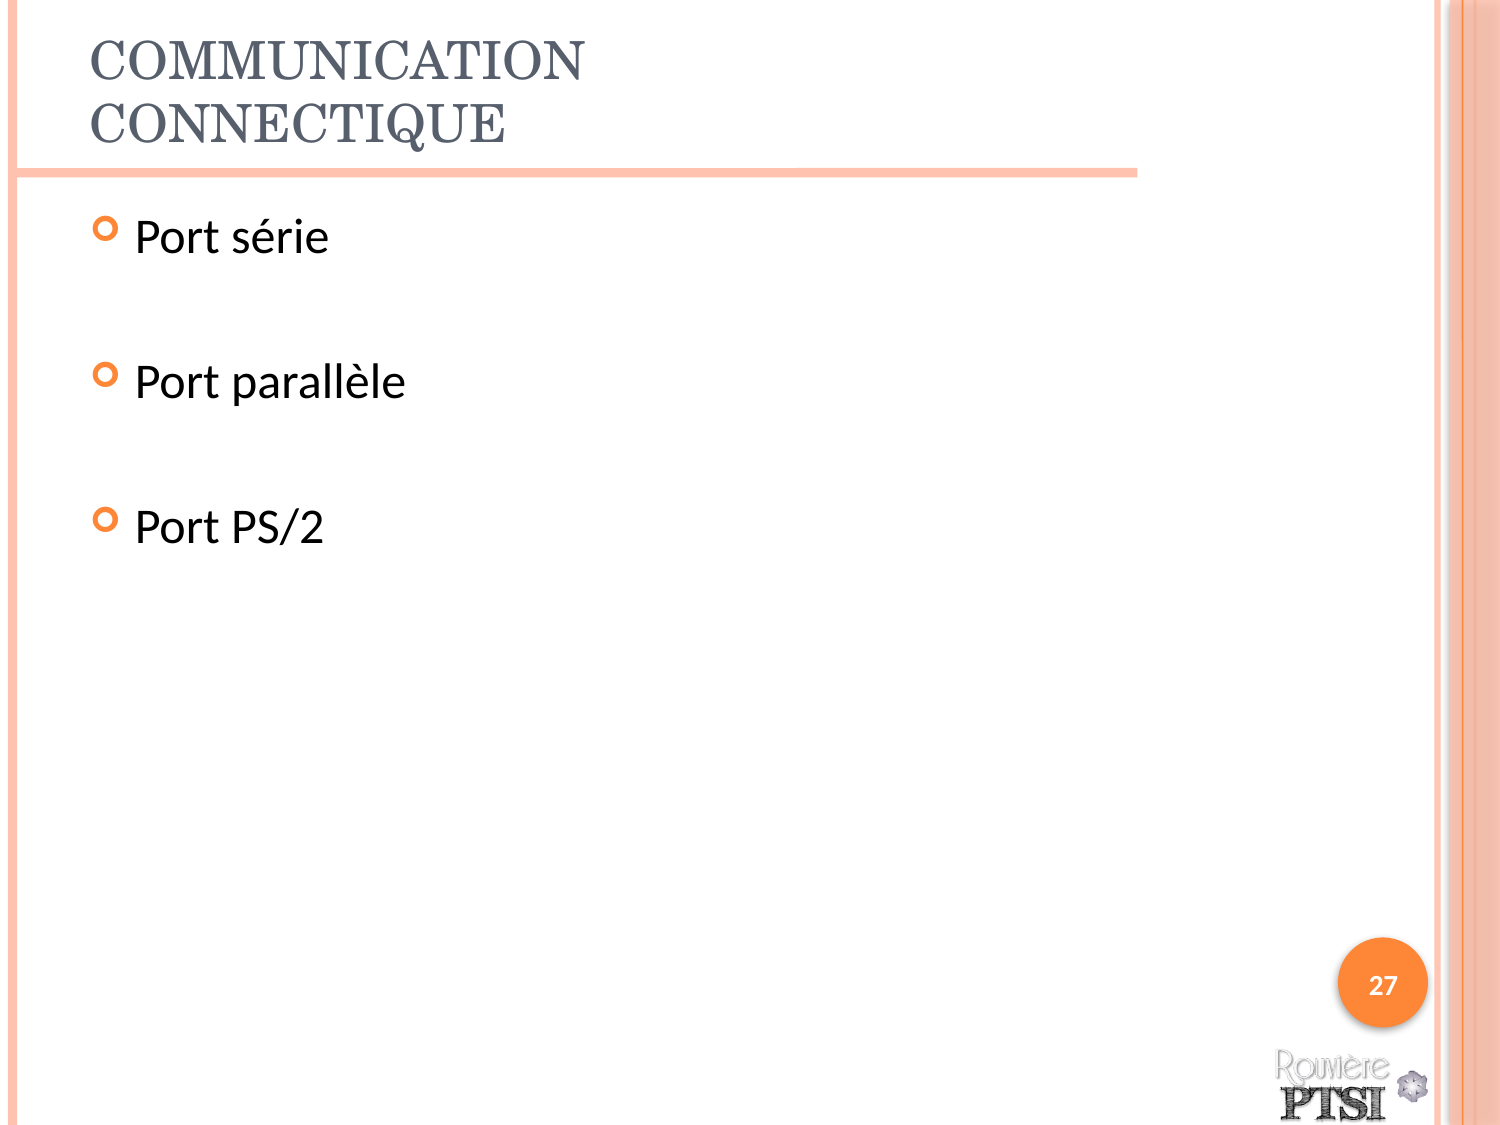

# Communication Connectique
Port série

Port parallèle

Port PS/2

27